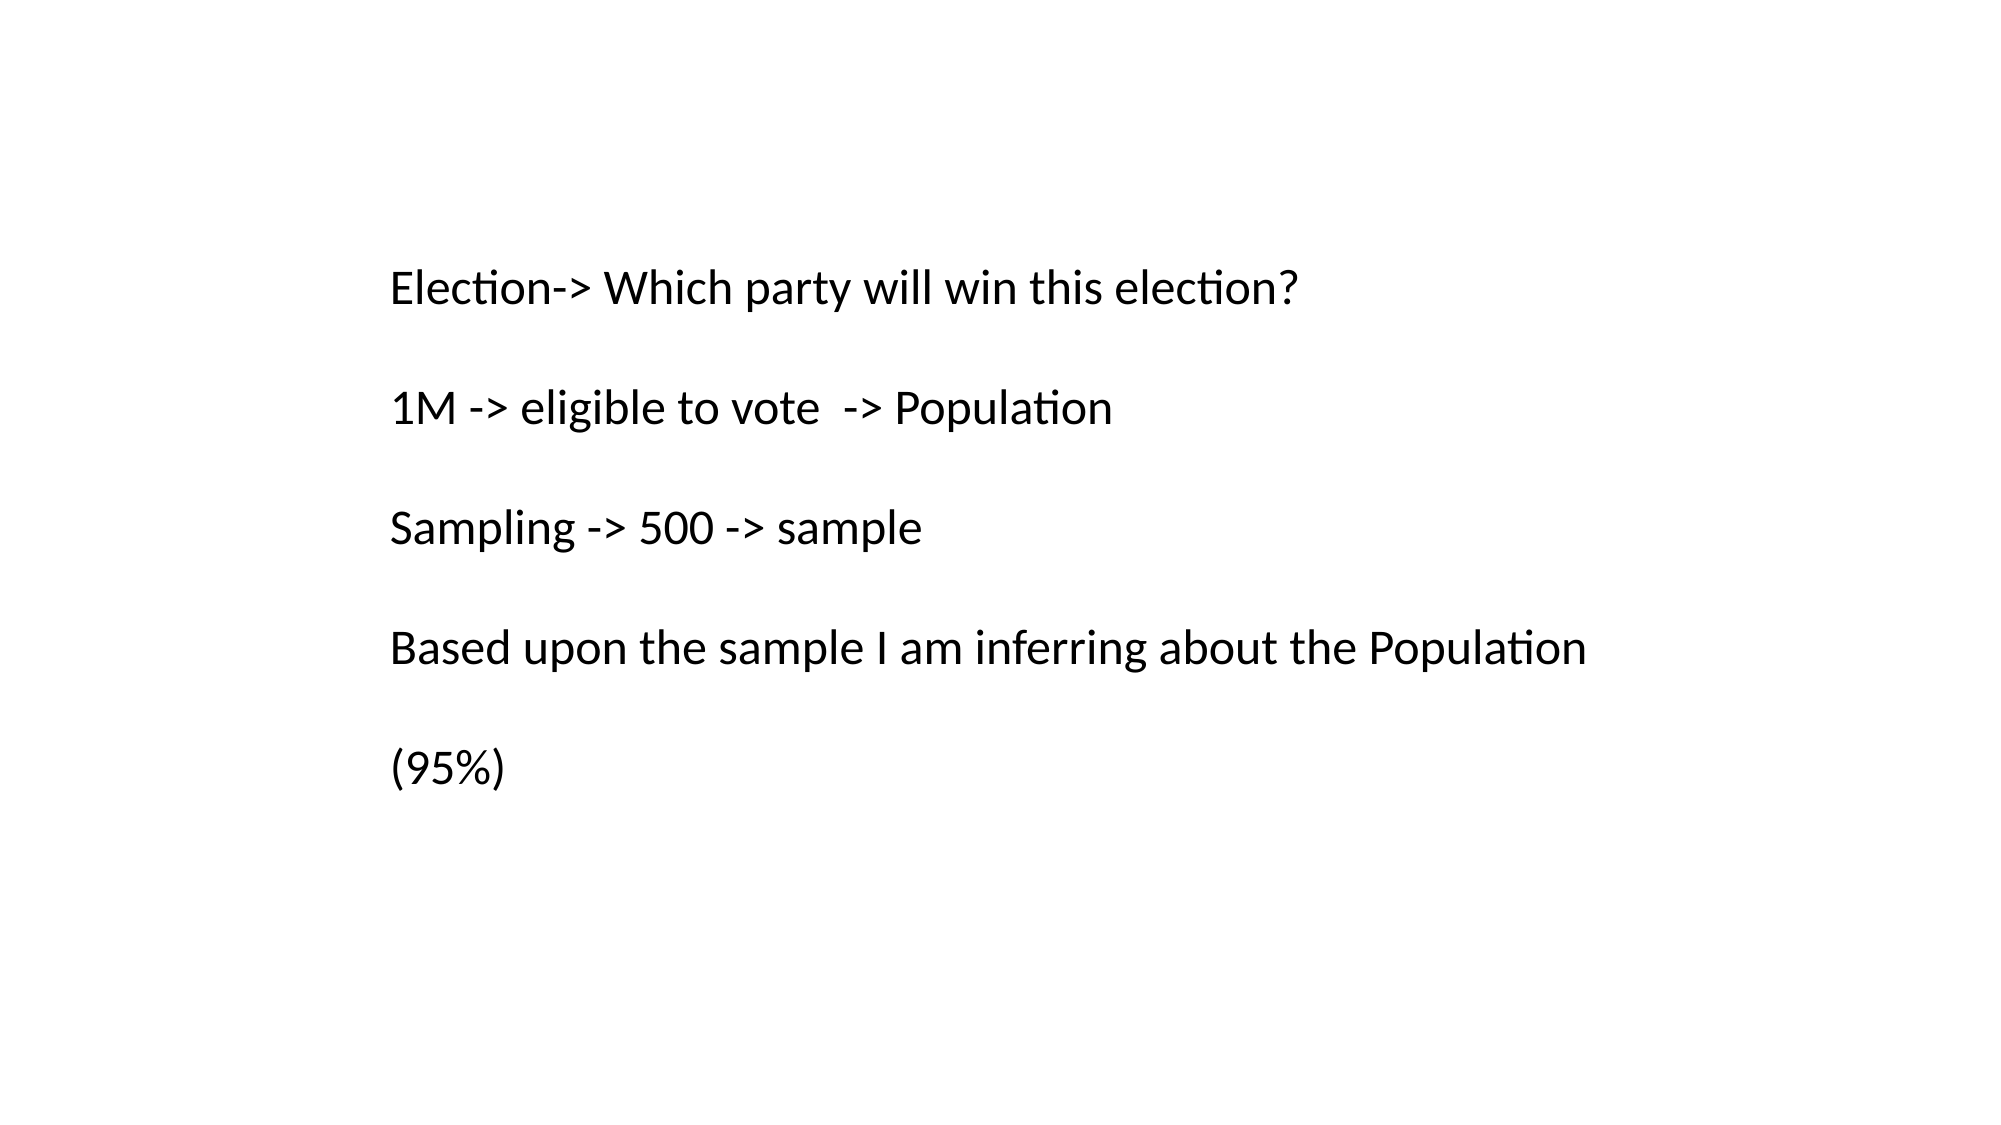

Election-> Which party will win this election?

1M -> eligible to vote  -> Population

Sampling -> 500 -> sample

Based upon the sample I am inferring about the Population

(95%)